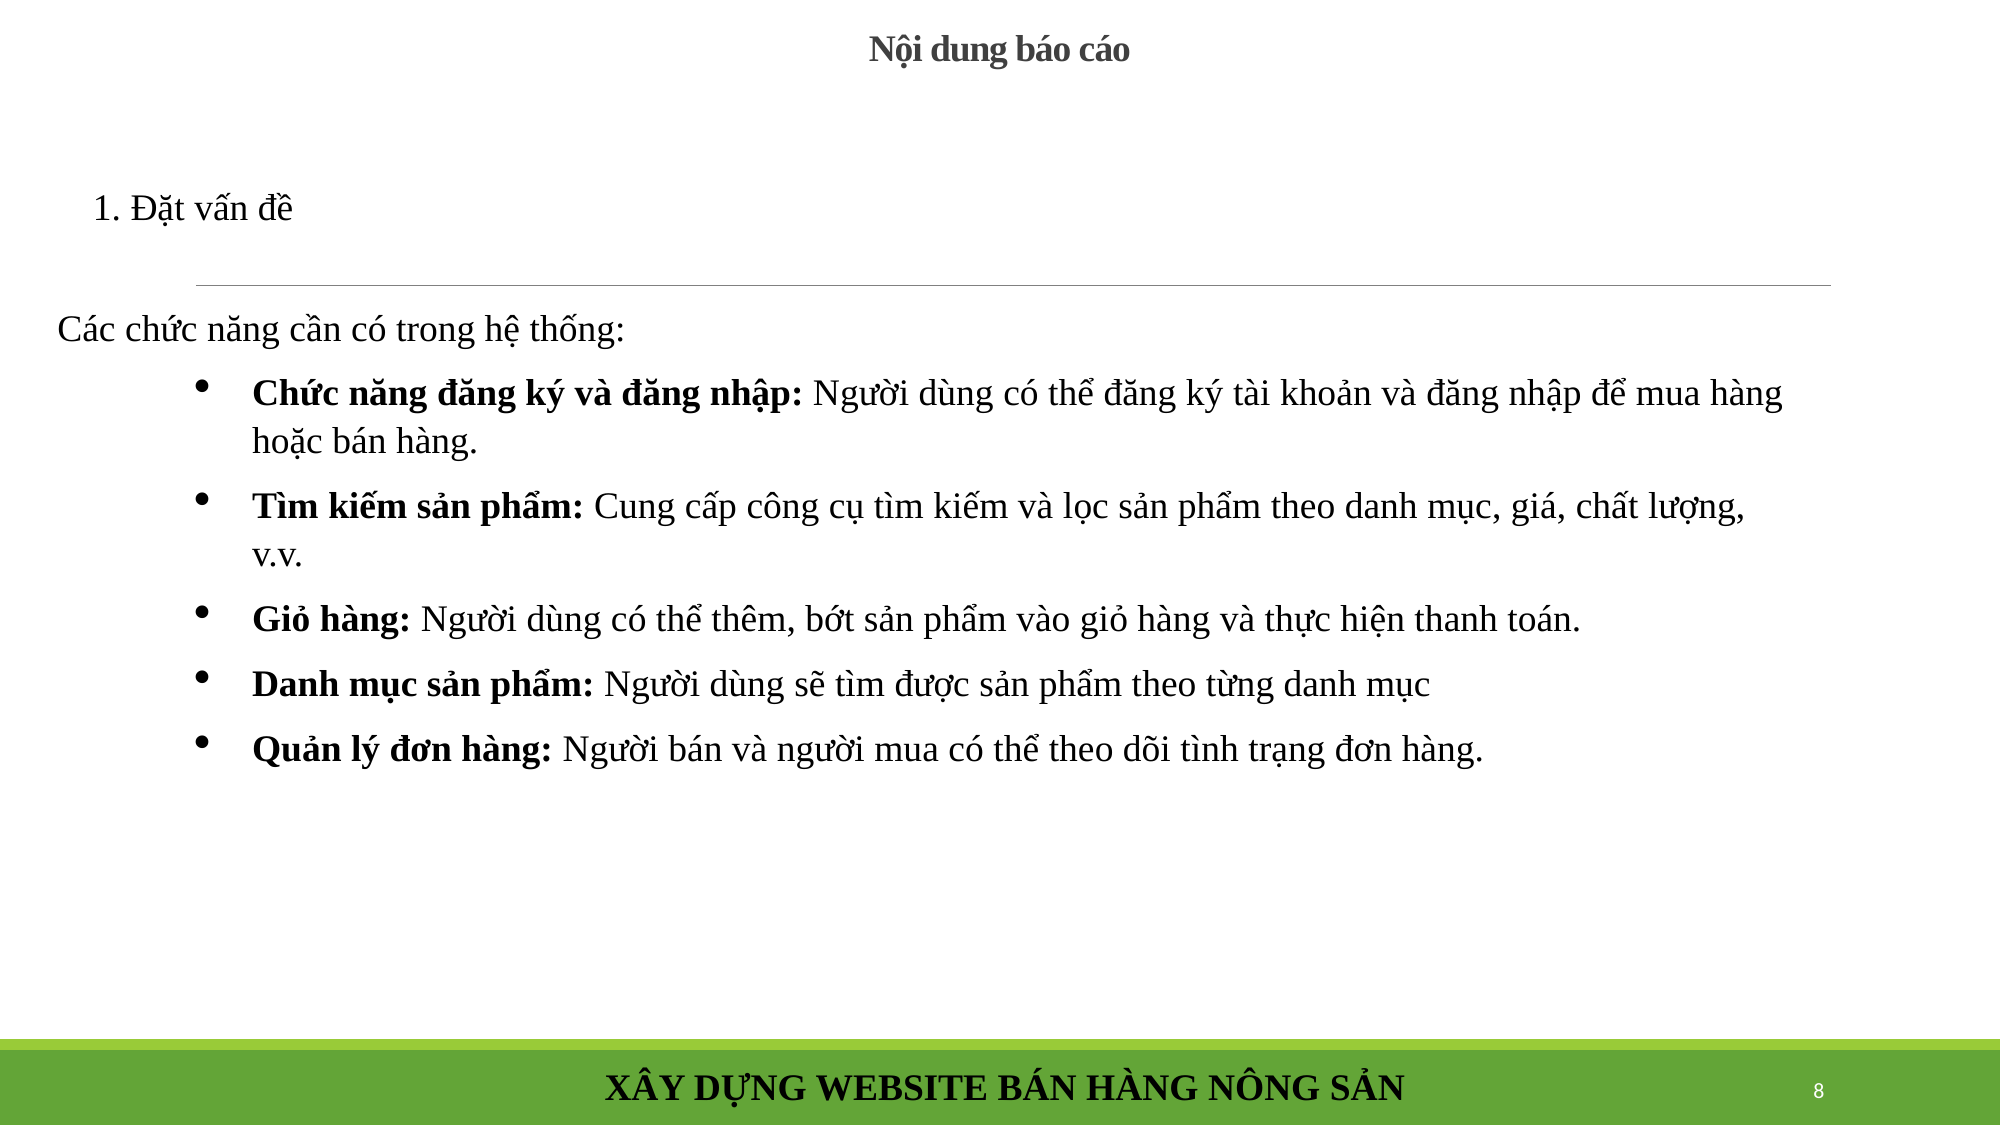

# Nội dung báo cáo
1. Đặt vấn đề
Các chức năng cần có trong hệ thống:
Chức năng đăng ký và đăng nhập: Người dùng có thể đăng ký tài khoản và đăng nhập để mua hàng hoặc bán hàng.
Tìm kiếm sản phẩm: Cung cấp công cụ tìm kiếm và lọc sản phẩm theo danh mục, giá, chất lượng, v.v.
Giỏ hàng: Người dùng có thể thêm, bớt sản phẩm vào giỏ hàng và thực hiện thanh toán.
Danh mục sản phẩm: Người dùng sẽ tìm được sản phẩm theo từng danh mục
Quản lý đơn hàng: Người bán và người mua có thể theo dõi tình trạng đơn hàng.
XÂY DỰNG WEBSITE BÁN HÀNG NÔNG SẢN

8